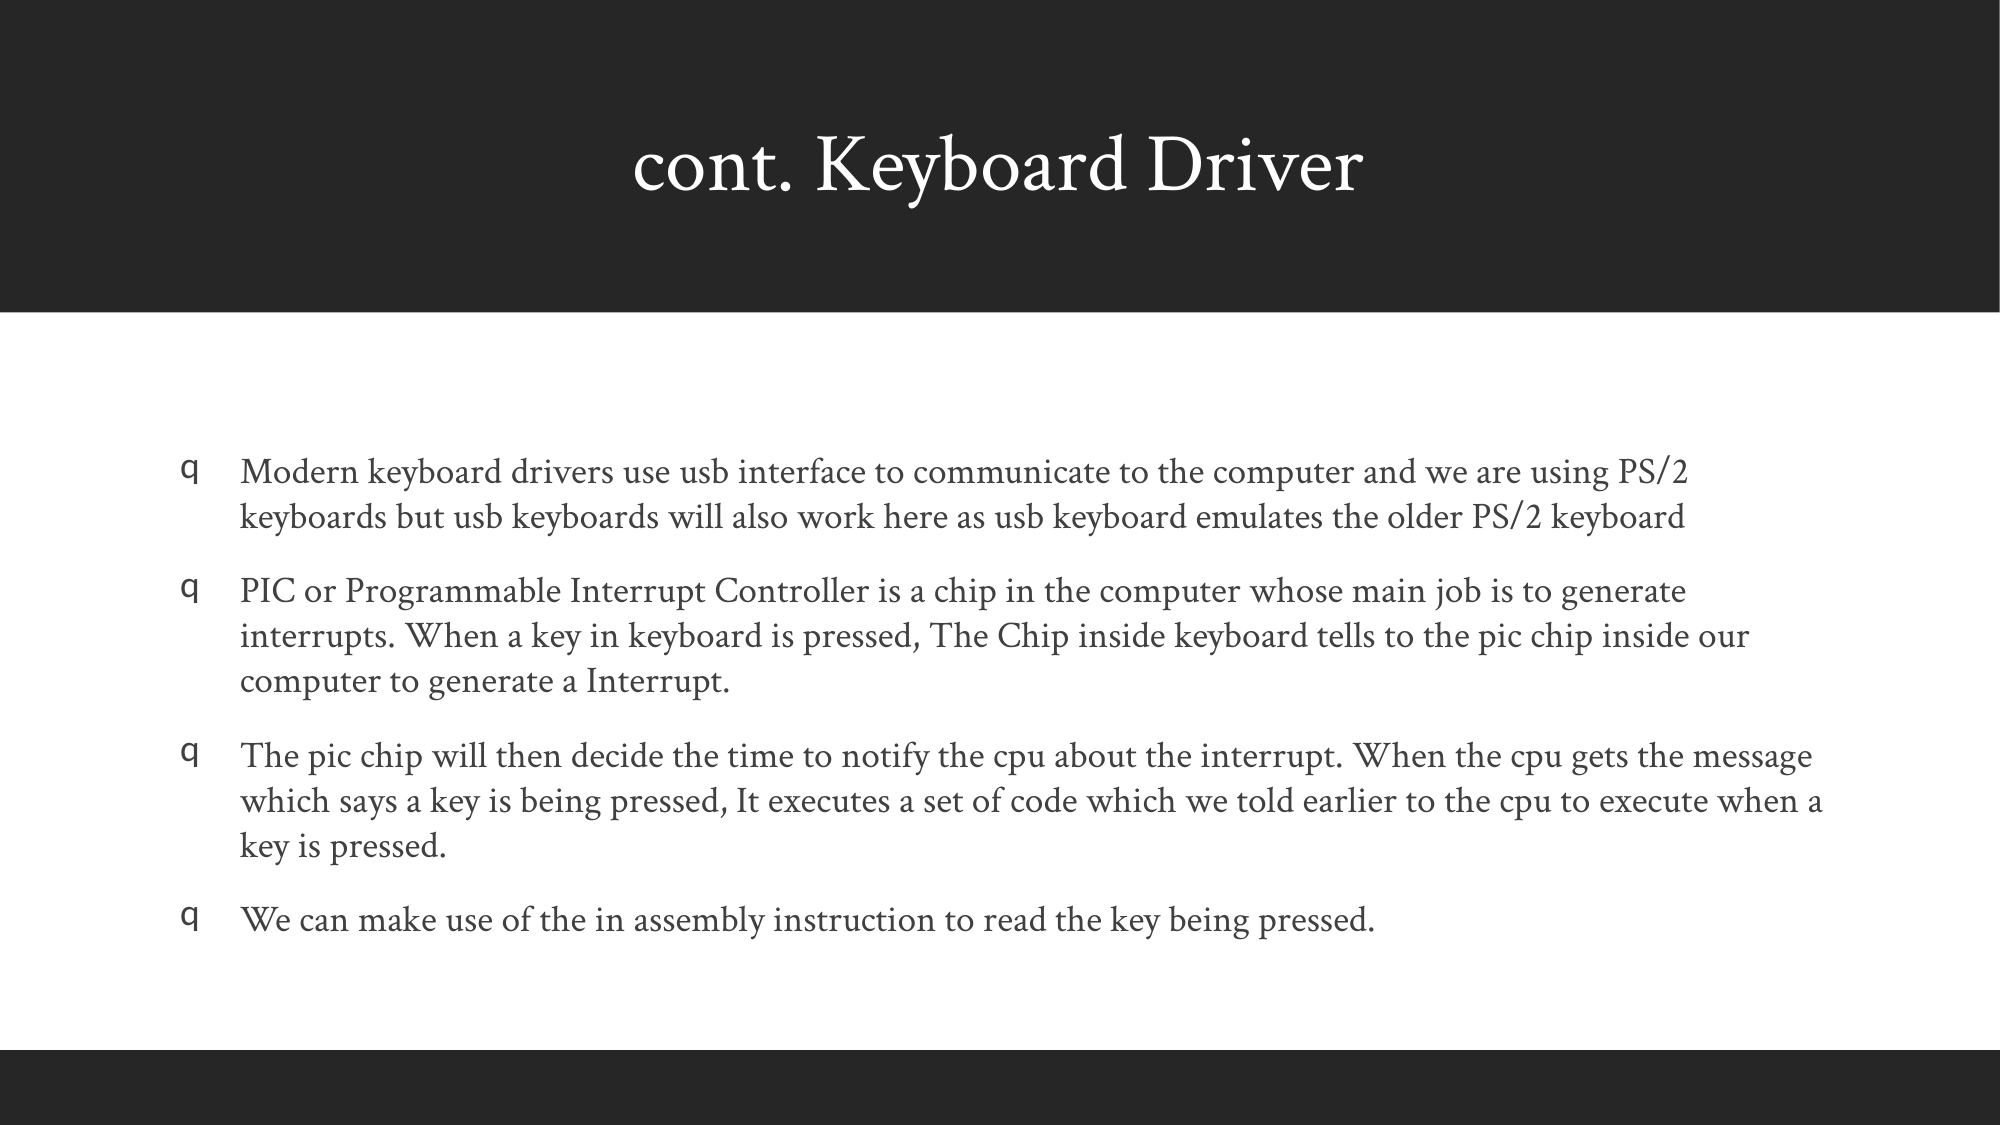

cont. Keyboard Driver

Modern keyboard drivers use usb interface to communicate to the computer and we are using PS/2 keyboards but usb keyboards will also work here as usb keyboard emulates the older PS/2 keyboard
PIC or Programmable Interrupt Controller is a chip in the computer whose main job is to generate interrupts. When a key in keyboard is pressed, The Chip inside keyboard tells to the pic chip inside our computer to generate a Interrupt.
The pic chip will then decide the time to notify the cpu about the interrupt. When the cpu gets the message which says a key is being pressed, It executes a set of code which we told earlier to the cpu to execute when a key is pressed.
We can make use of the in assembly instruction to read the key being pressed.